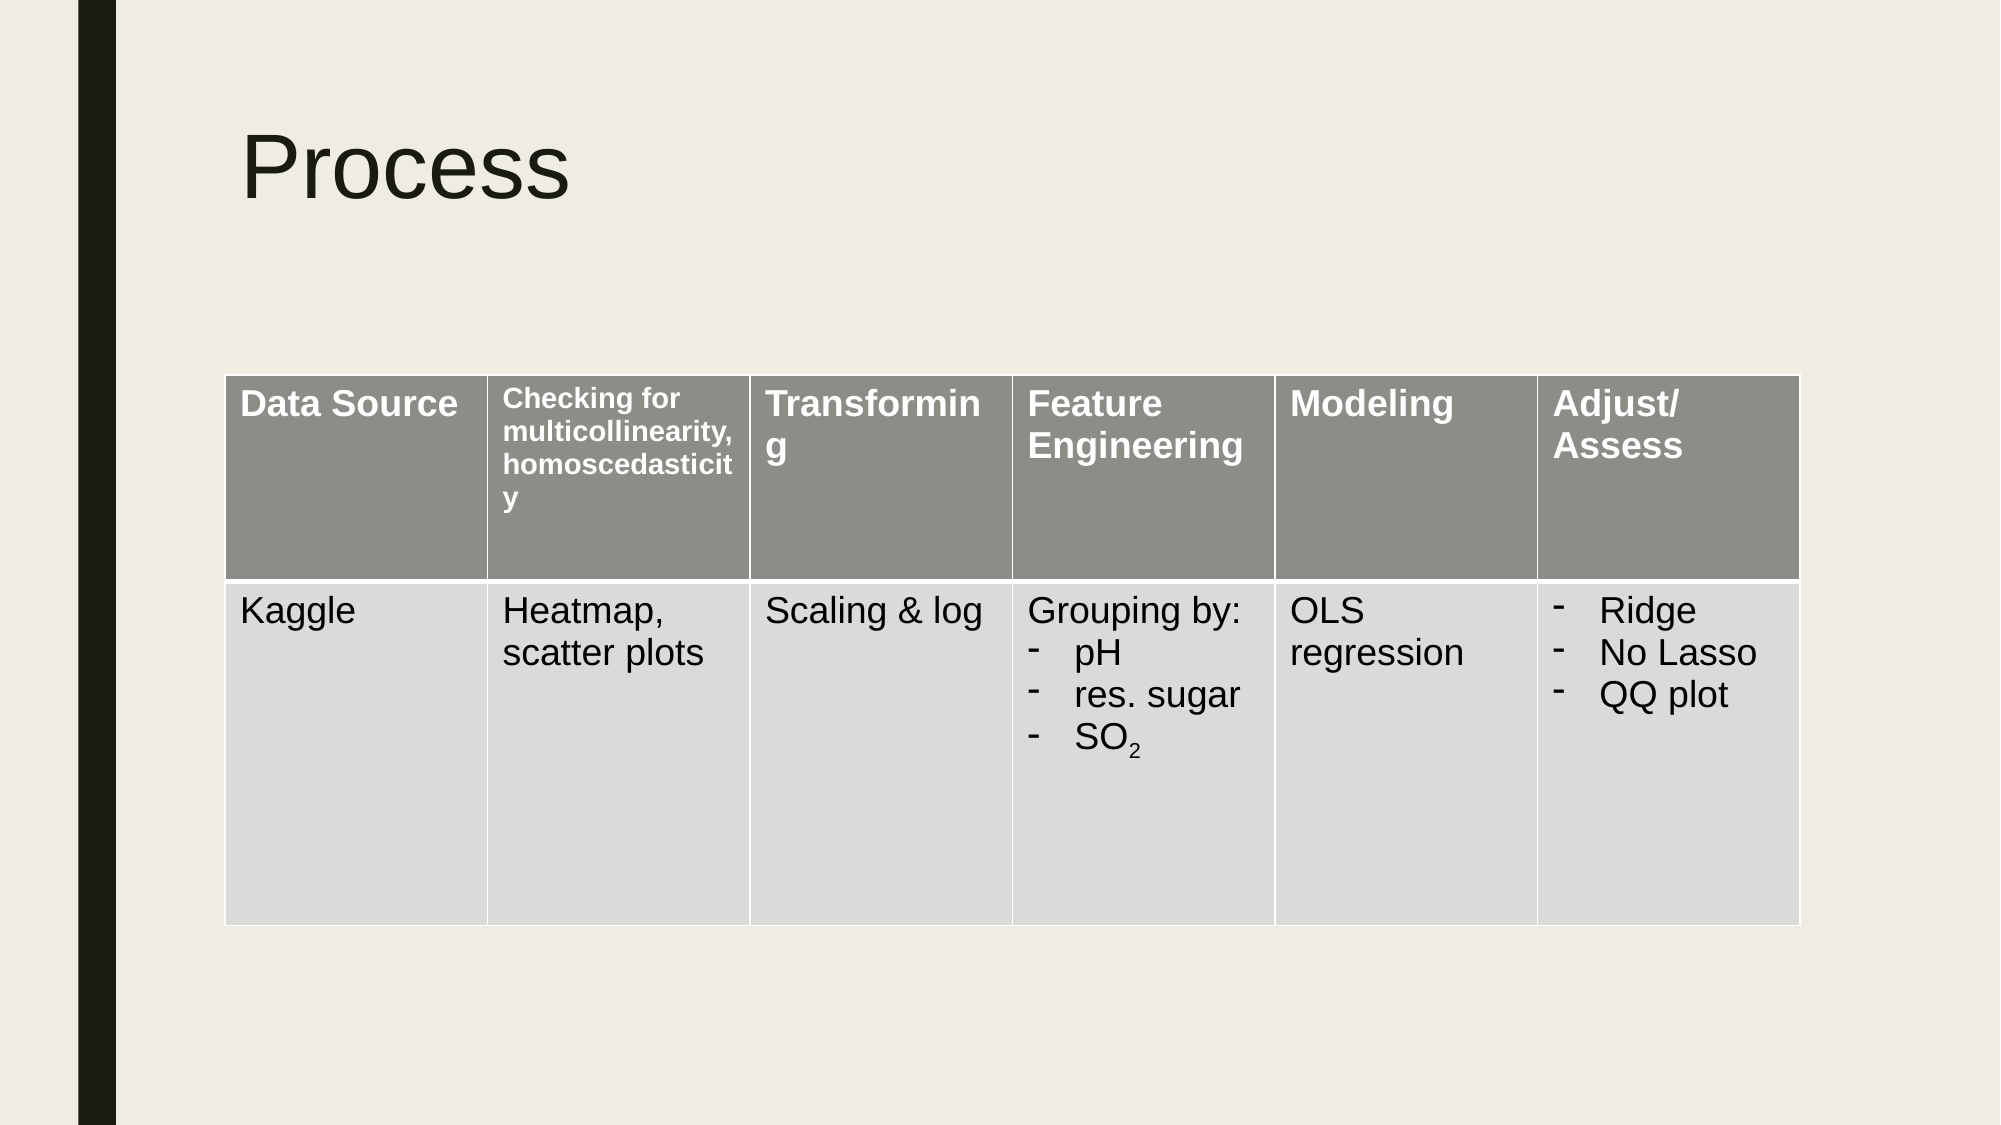

# Process
| Data Source | Checking for multicollinearity, homoscedasticity | Transforming | Feature Engineering | Modeling | Adjust/Assess |
| --- | --- | --- | --- | --- | --- |
| Kaggle | Heatmap, scatter plots | Scaling & log | Grouping by: pH res. sugar SO2 | OLS regression | Ridge No Lasso QQ plot |